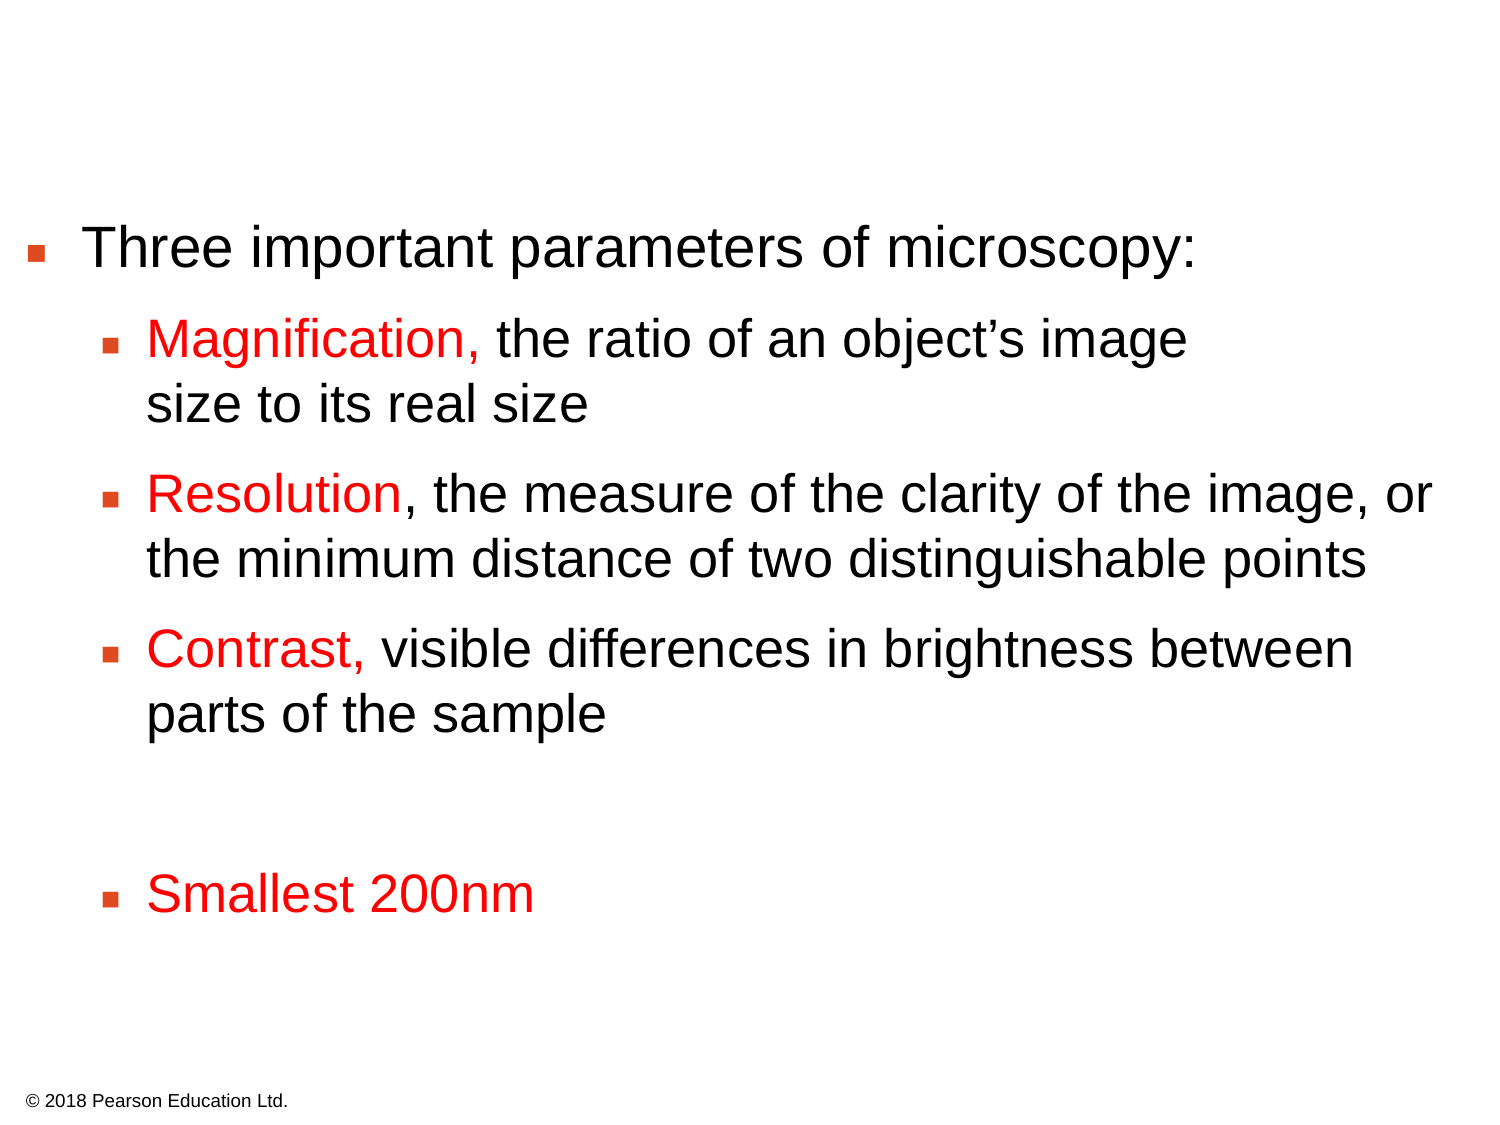

Three important parameters of microscopy:
Magnification, the ratio of an object’s image
size to its real size
Resolution, the measure of the clarity of the image, or the minimum distance of two distinguishable points
Contrast, visible differences in brightness between parts of the sample

Smallest 200nm
© 2018 Pearson Education Ltd.